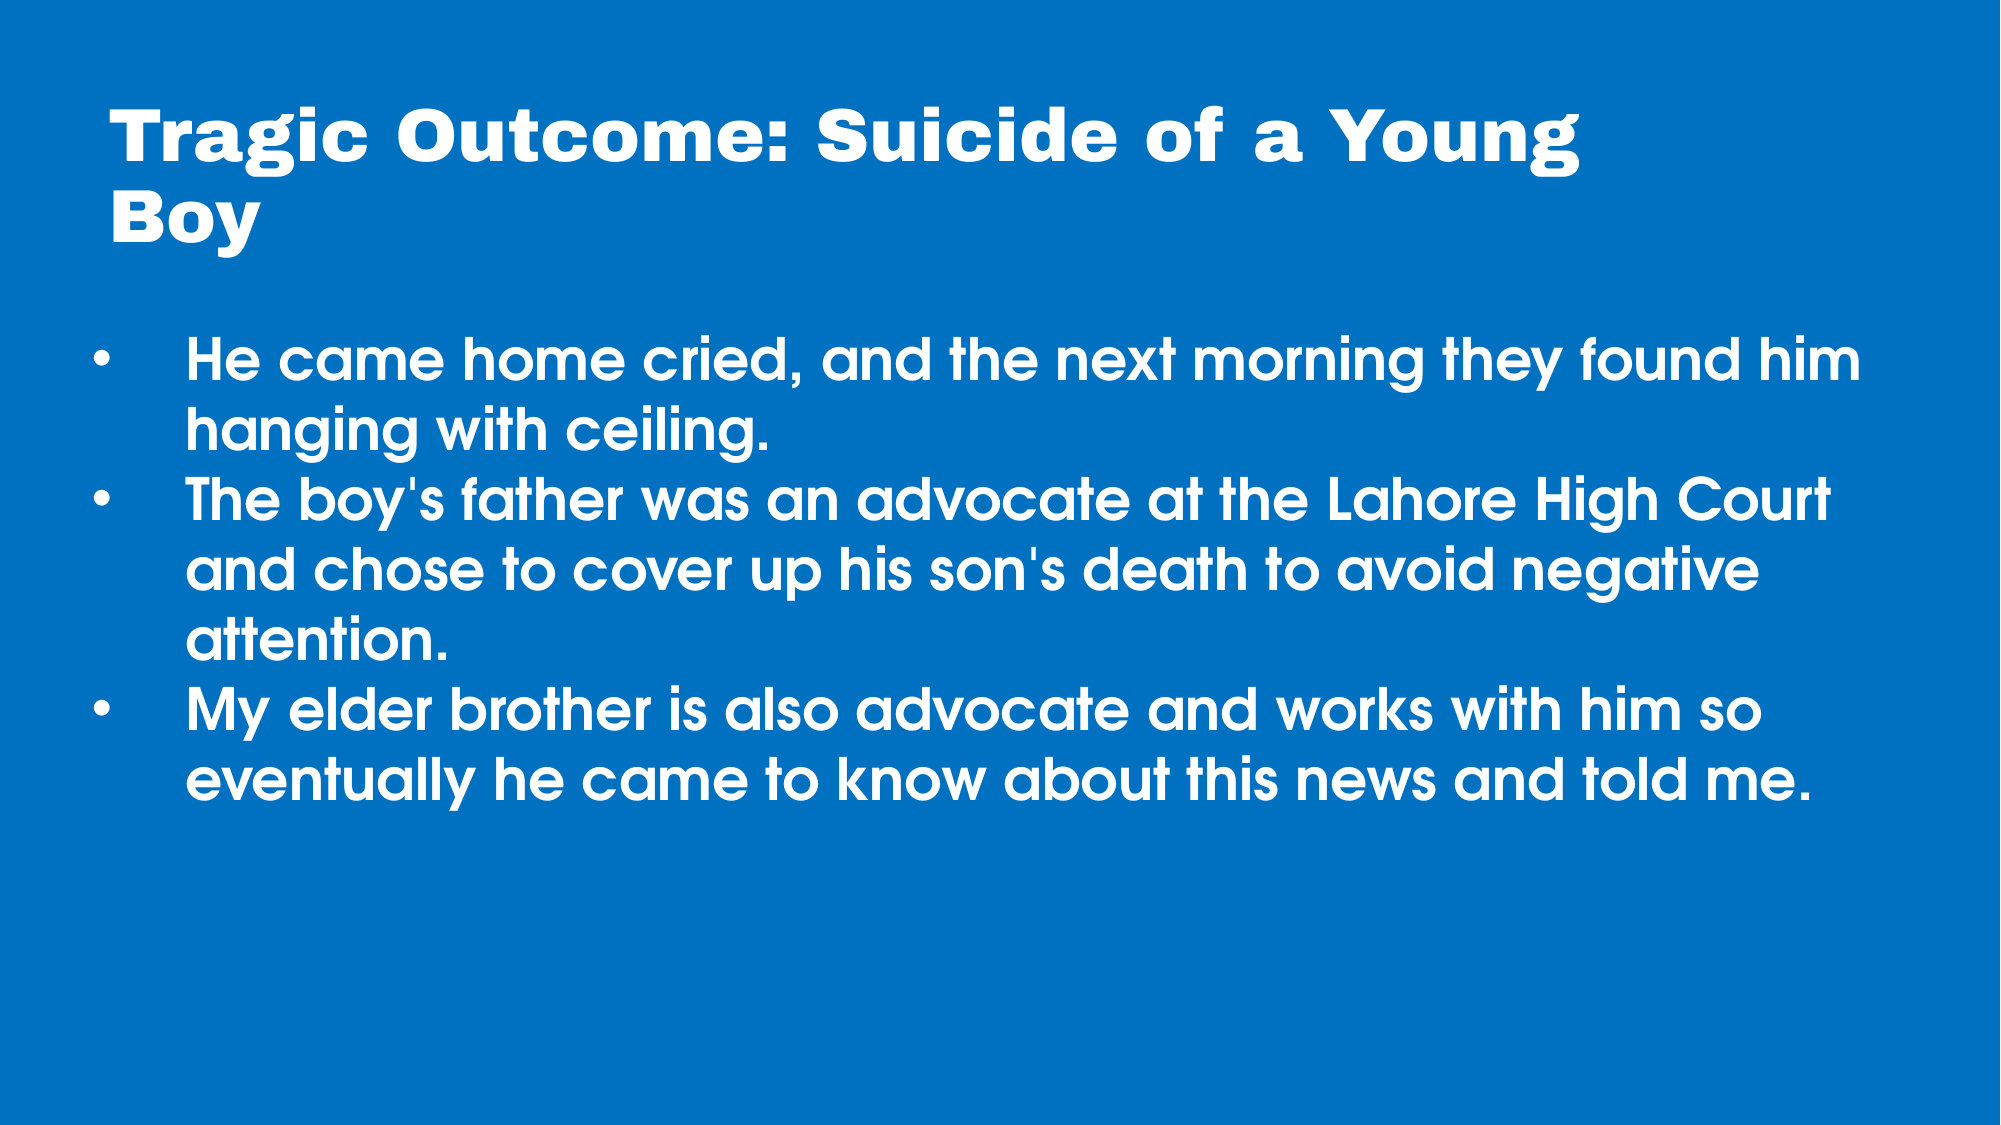

# Tragic Outcome: Suicide of a Young Boy
He came home cried, and the next morning they found him hanging with ceiling.
The boy's father was an advocate at the Lahore High Court and chose to cover up his son's death to avoid negative attention.
My elder brother is also advocate and works with him so eventually he came to know about this news and told me.